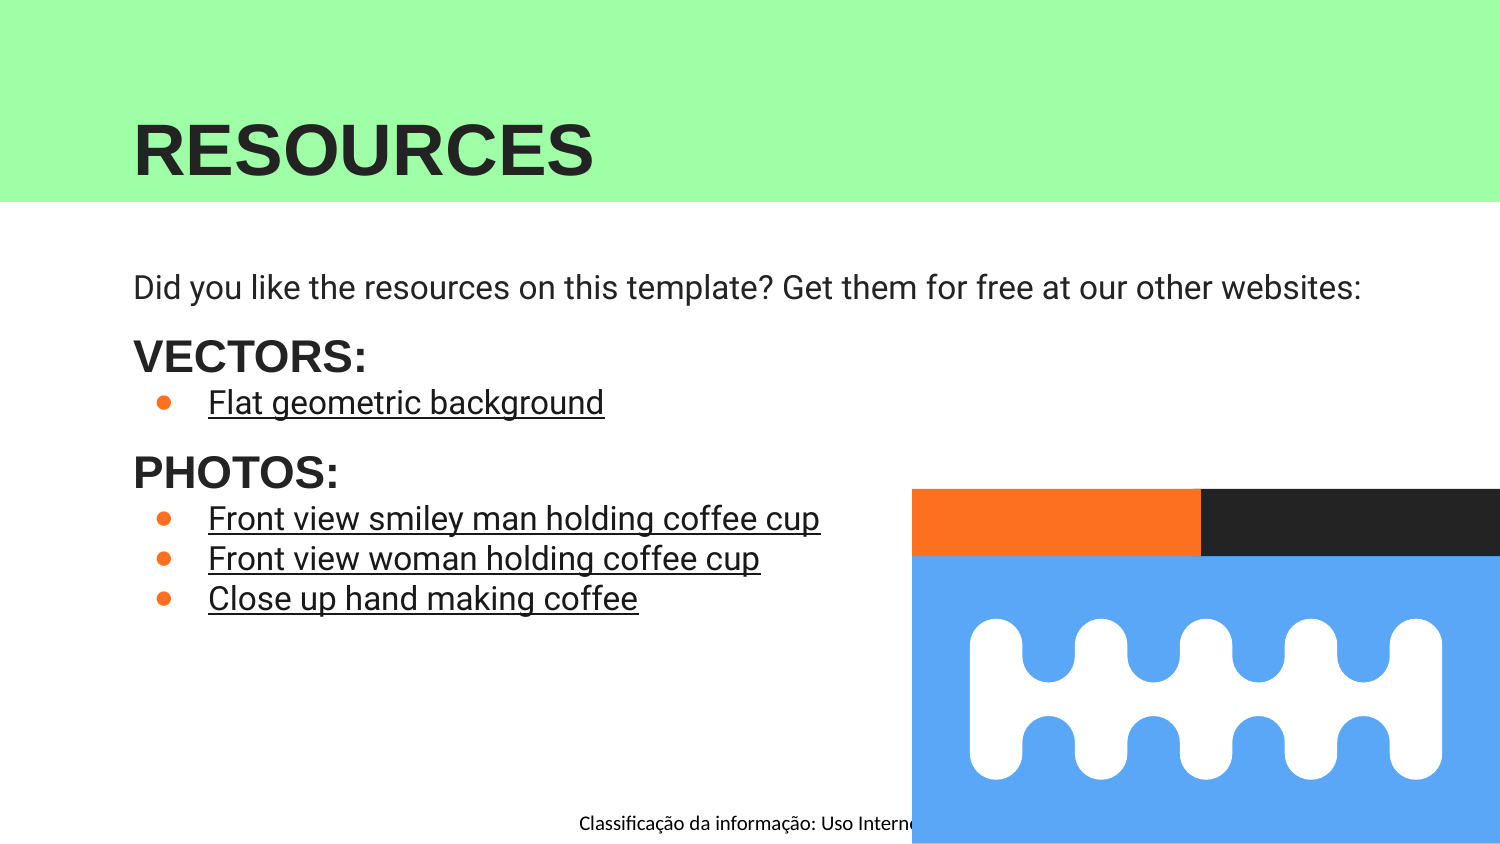

# RESOURCES
Did you like the resources on this template? Get them for free at our other websites:
VECTORS:
Flat geometric background
PHOTOS:
Front view smiley man holding coffee cup
Front view woman holding coffee cup
Close up hand making coffee